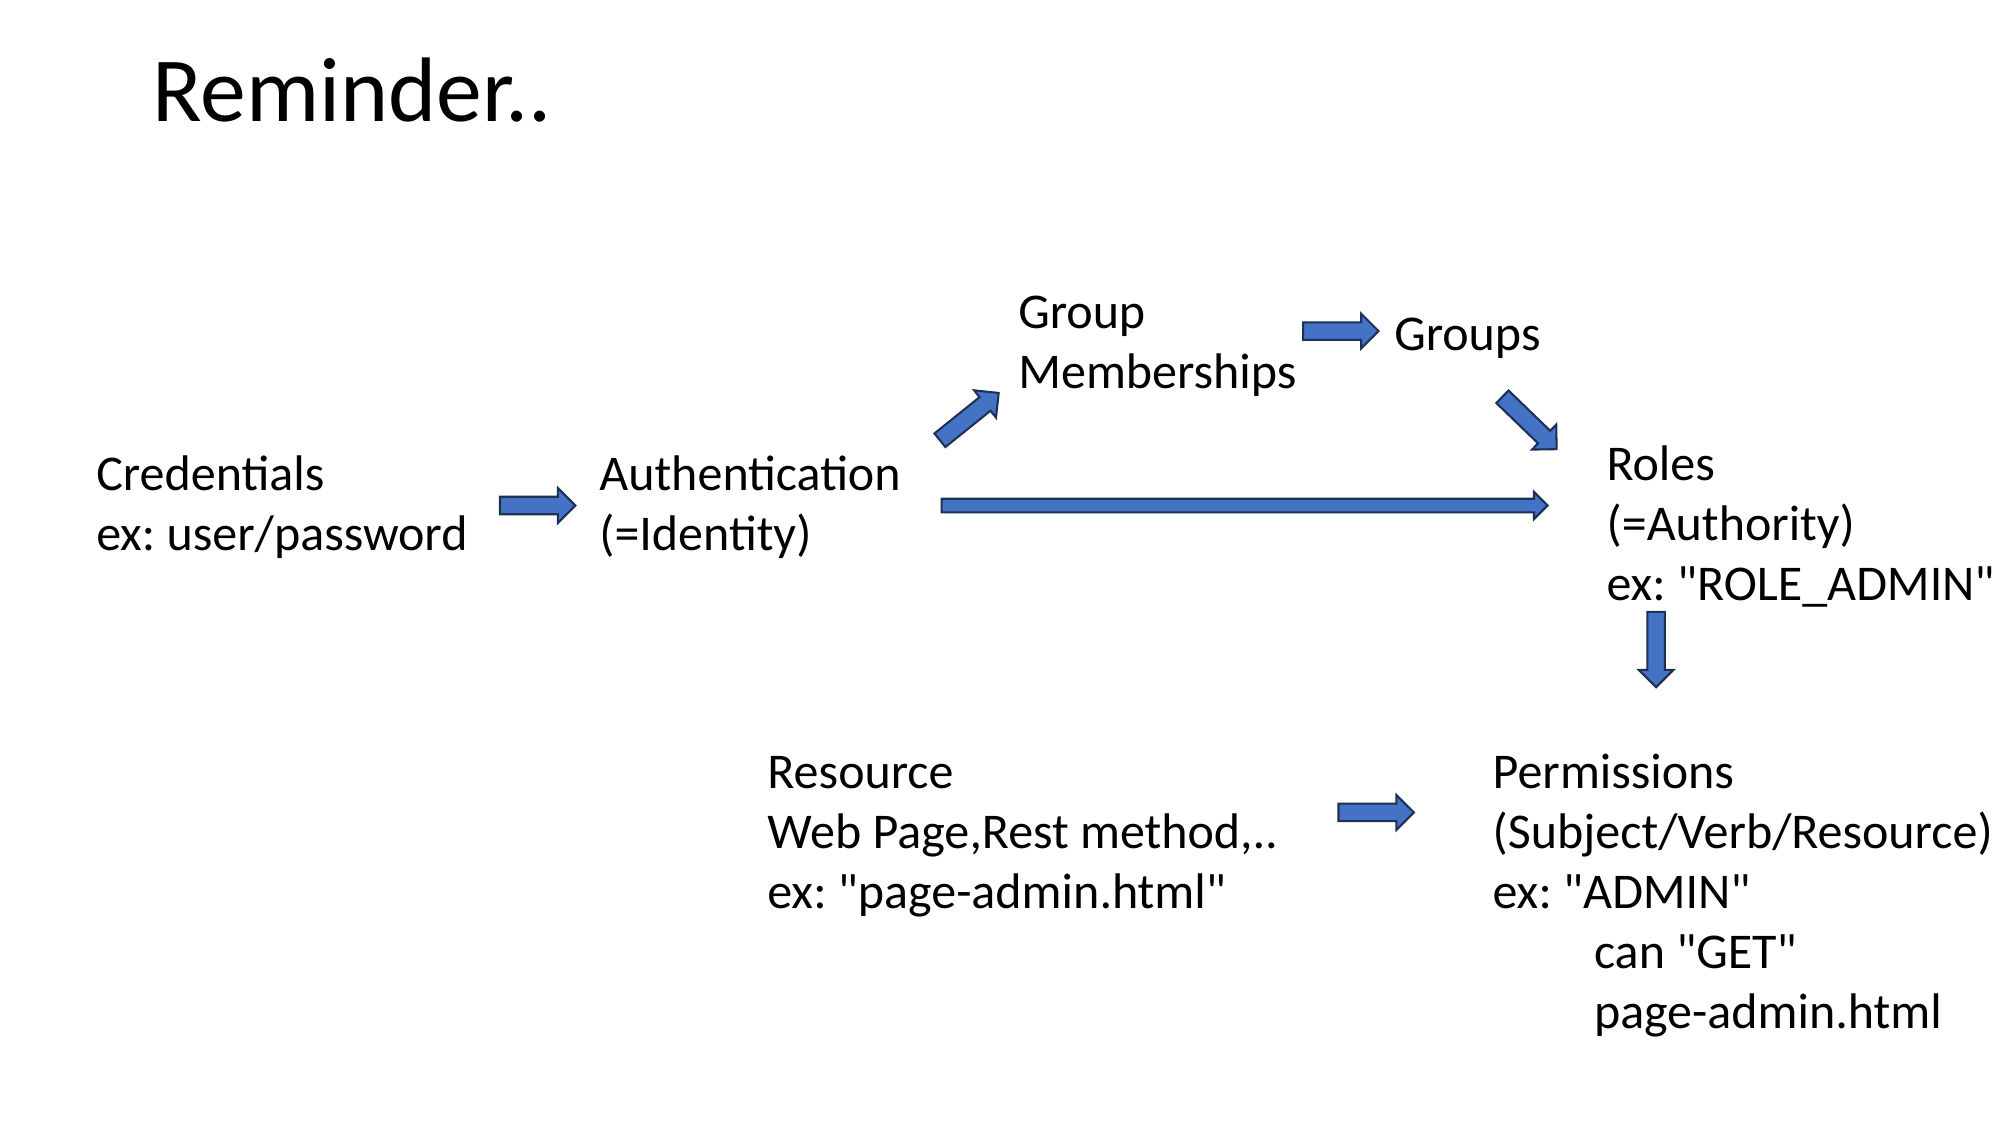

# Reminder..
Group
Memberships
Groups

Roles
(=Authority)
ex: "ROLE_ADMIN"
Credentials
ex: user/password
Authentication
(=Identity)

Resource
Web Page,Rest method,..
ex: "page-admin.html"
Permissions
(Subject/Verb/Resource)
ex: "ADMIN"
         can "GET"
         page-admin.html